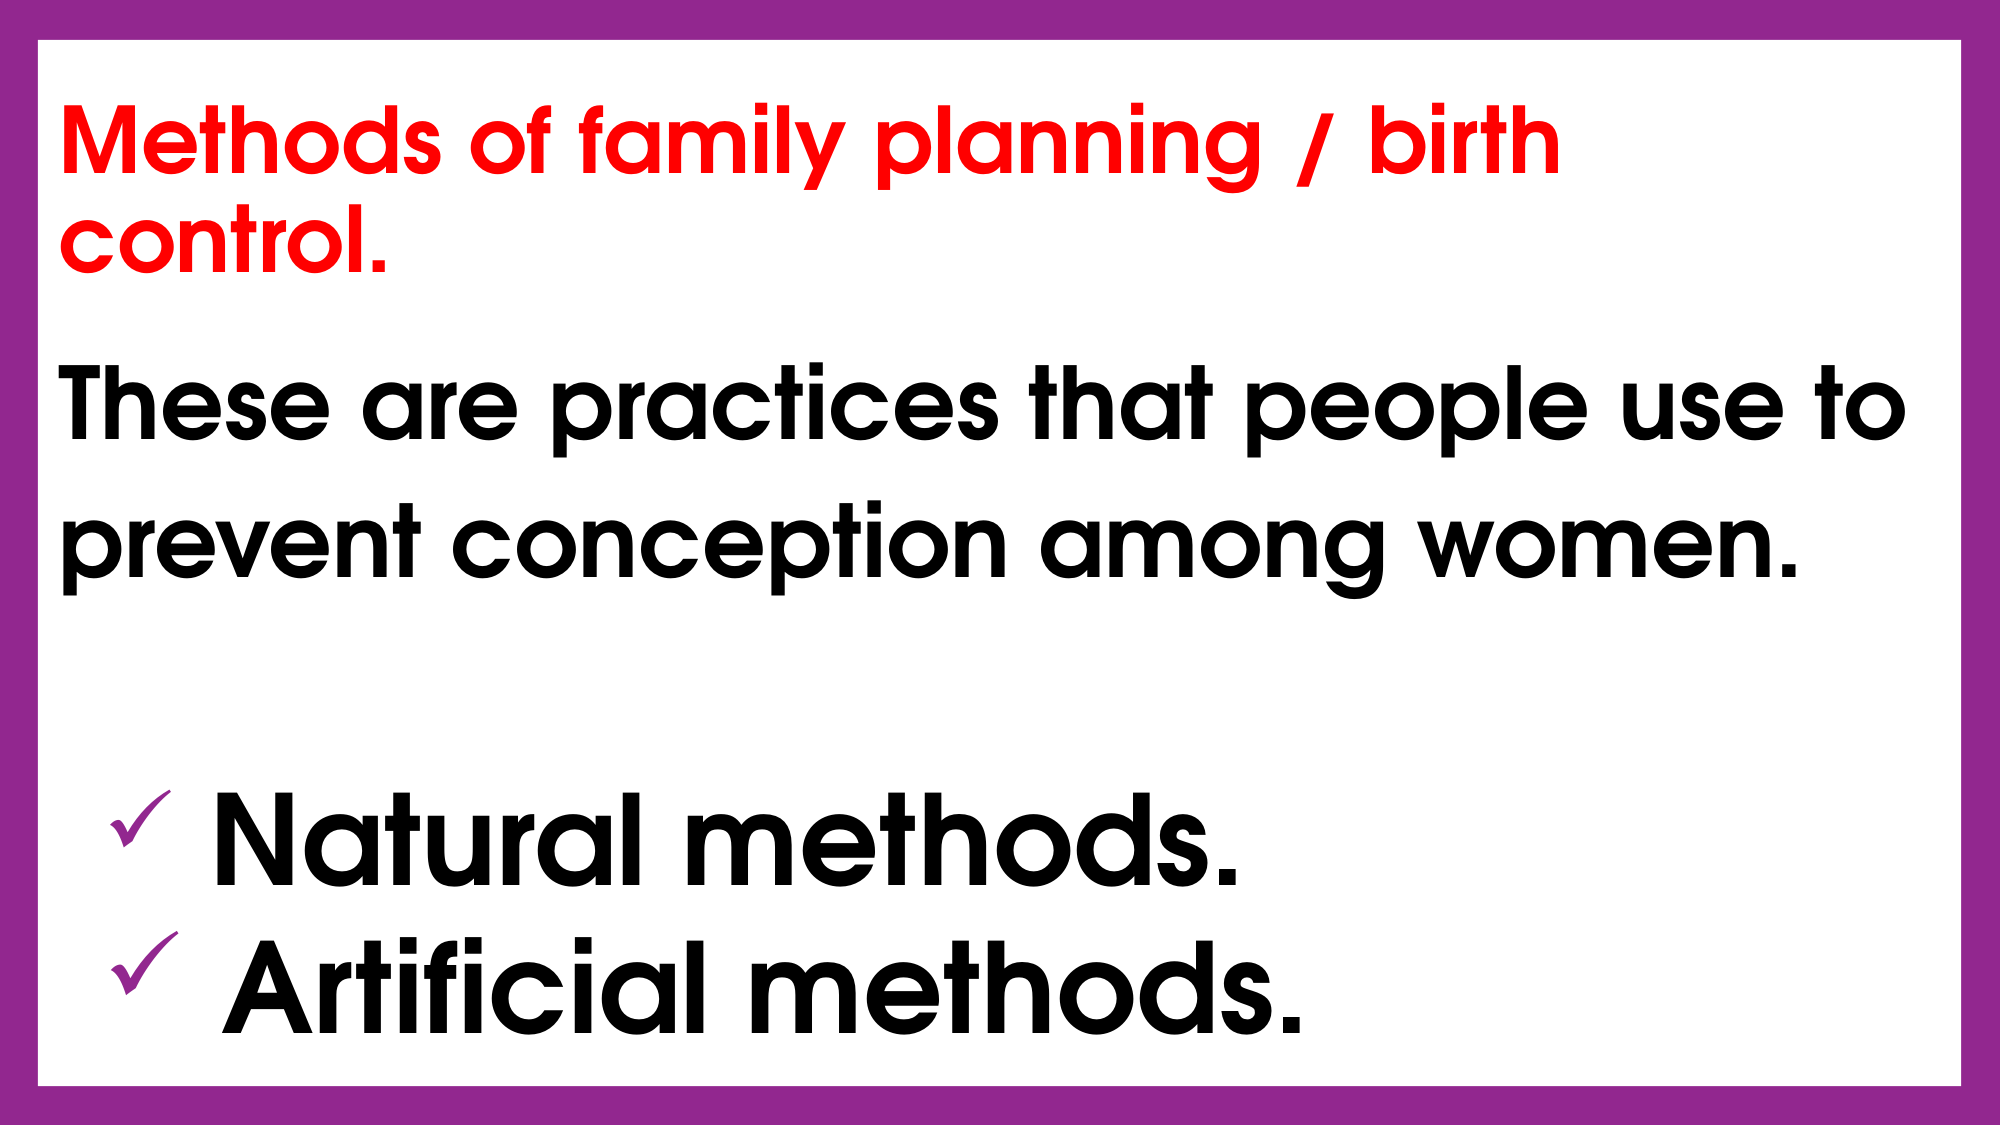

Methods of family planning / birth control.
These are practices that people use to prevent conception among women.

 Natural methods.
 Artificial methods.